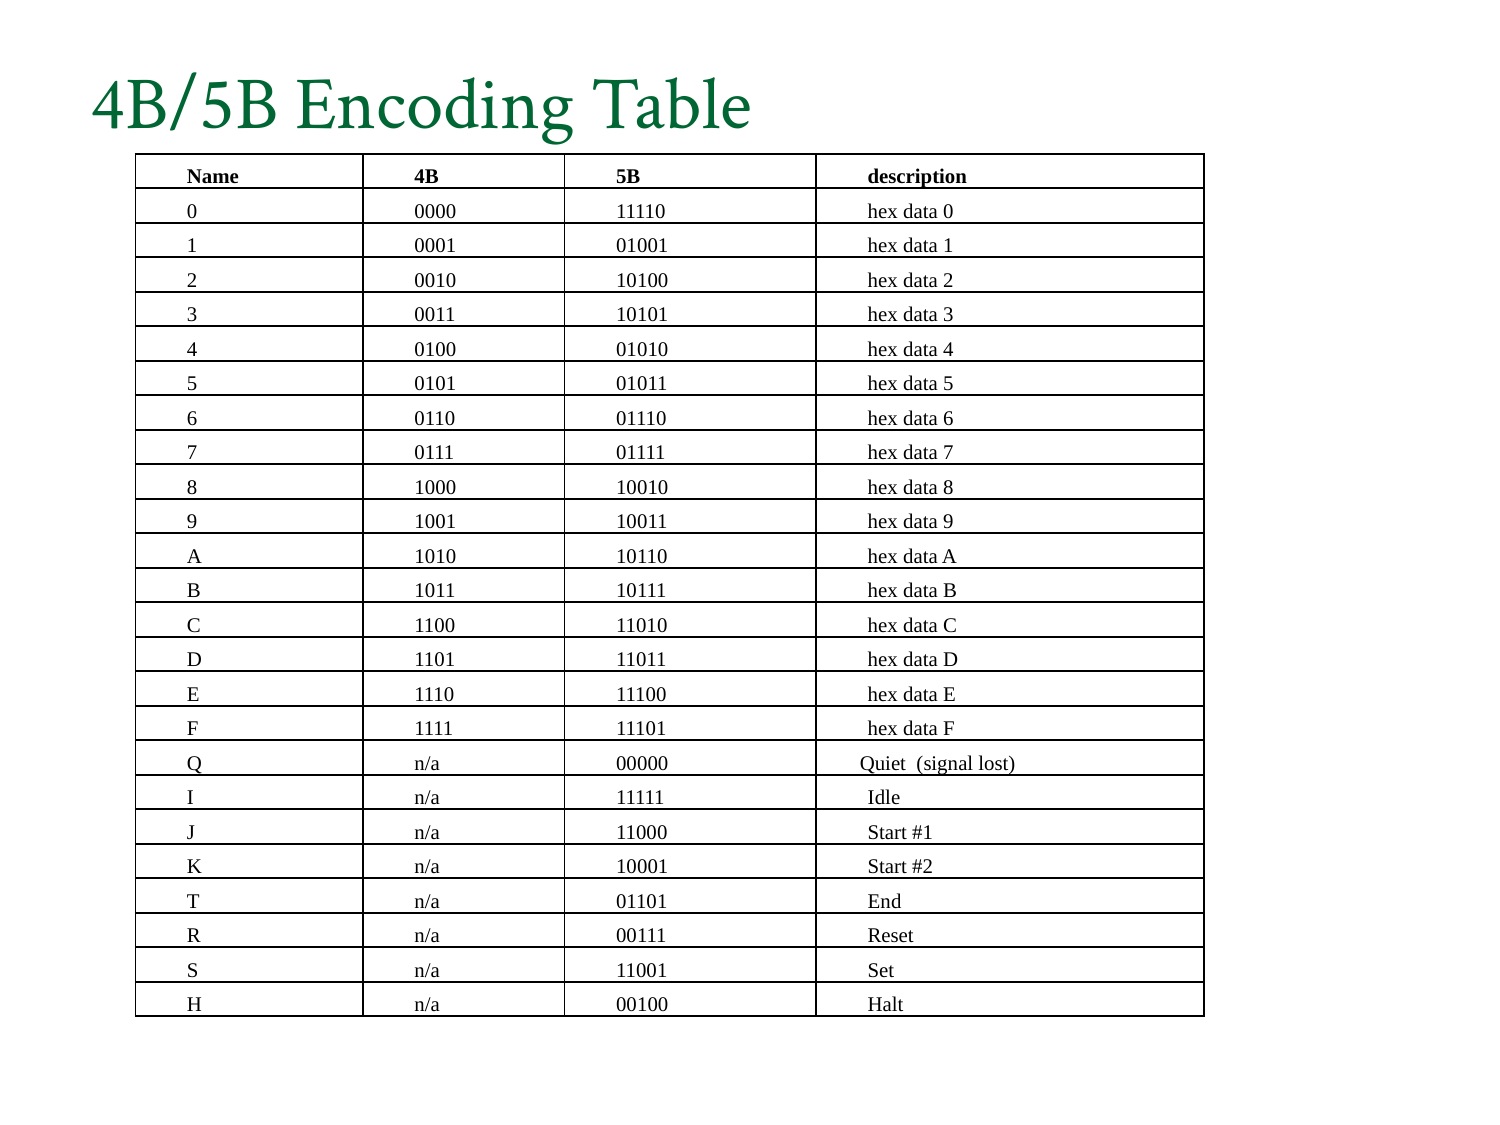

# 4B/5B Encoding Table
| Name | 4B | 5B | description |
| --- | --- | --- | --- |
| 0 | 0000 | 11110 | hex data 0 |
| 1 | 0001 | 01001 | hex data 1 |
| 2 | 0010 | 10100 | hex data 2 |
| 3 | 0011 | 10101 | hex data 3 |
| 4 | 0100 | 01010 | hex data 4 |
| 5 | 0101 | 01011 | hex data 5 |
| 6 | 0110 | 01110 | hex data 6 |
| 7 | 0111 | 01111 | hex data 7 |
| 8 | 1000 | 10010 | hex data 8 |
| 9 | 1001 | 10011 | hex data 9 |
| A | 1010 | 10110 | hex data A |
| B | 1011 | 10111 | hex data B |
| C | 1100 | 11010 | hex data C |
| D | 1101 | 11011 | hex data D |
| E | 1110 | 11100 | hex data E |
| F | 1111 | 11101 | hex data F |
| Q | n/a | 00000 | Quiet (signal lost) |
| I | n/a | 11111 | Idle |
| J | n/a | 11000 | Start #1 |
| K | n/a | 10001 | Start #2 |
| T | n/a | 01101 | End |
| R | n/a | 00111 | Reset |
| S | n/a | 11001 | Set |
| H | n/a | 00100 | Halt |